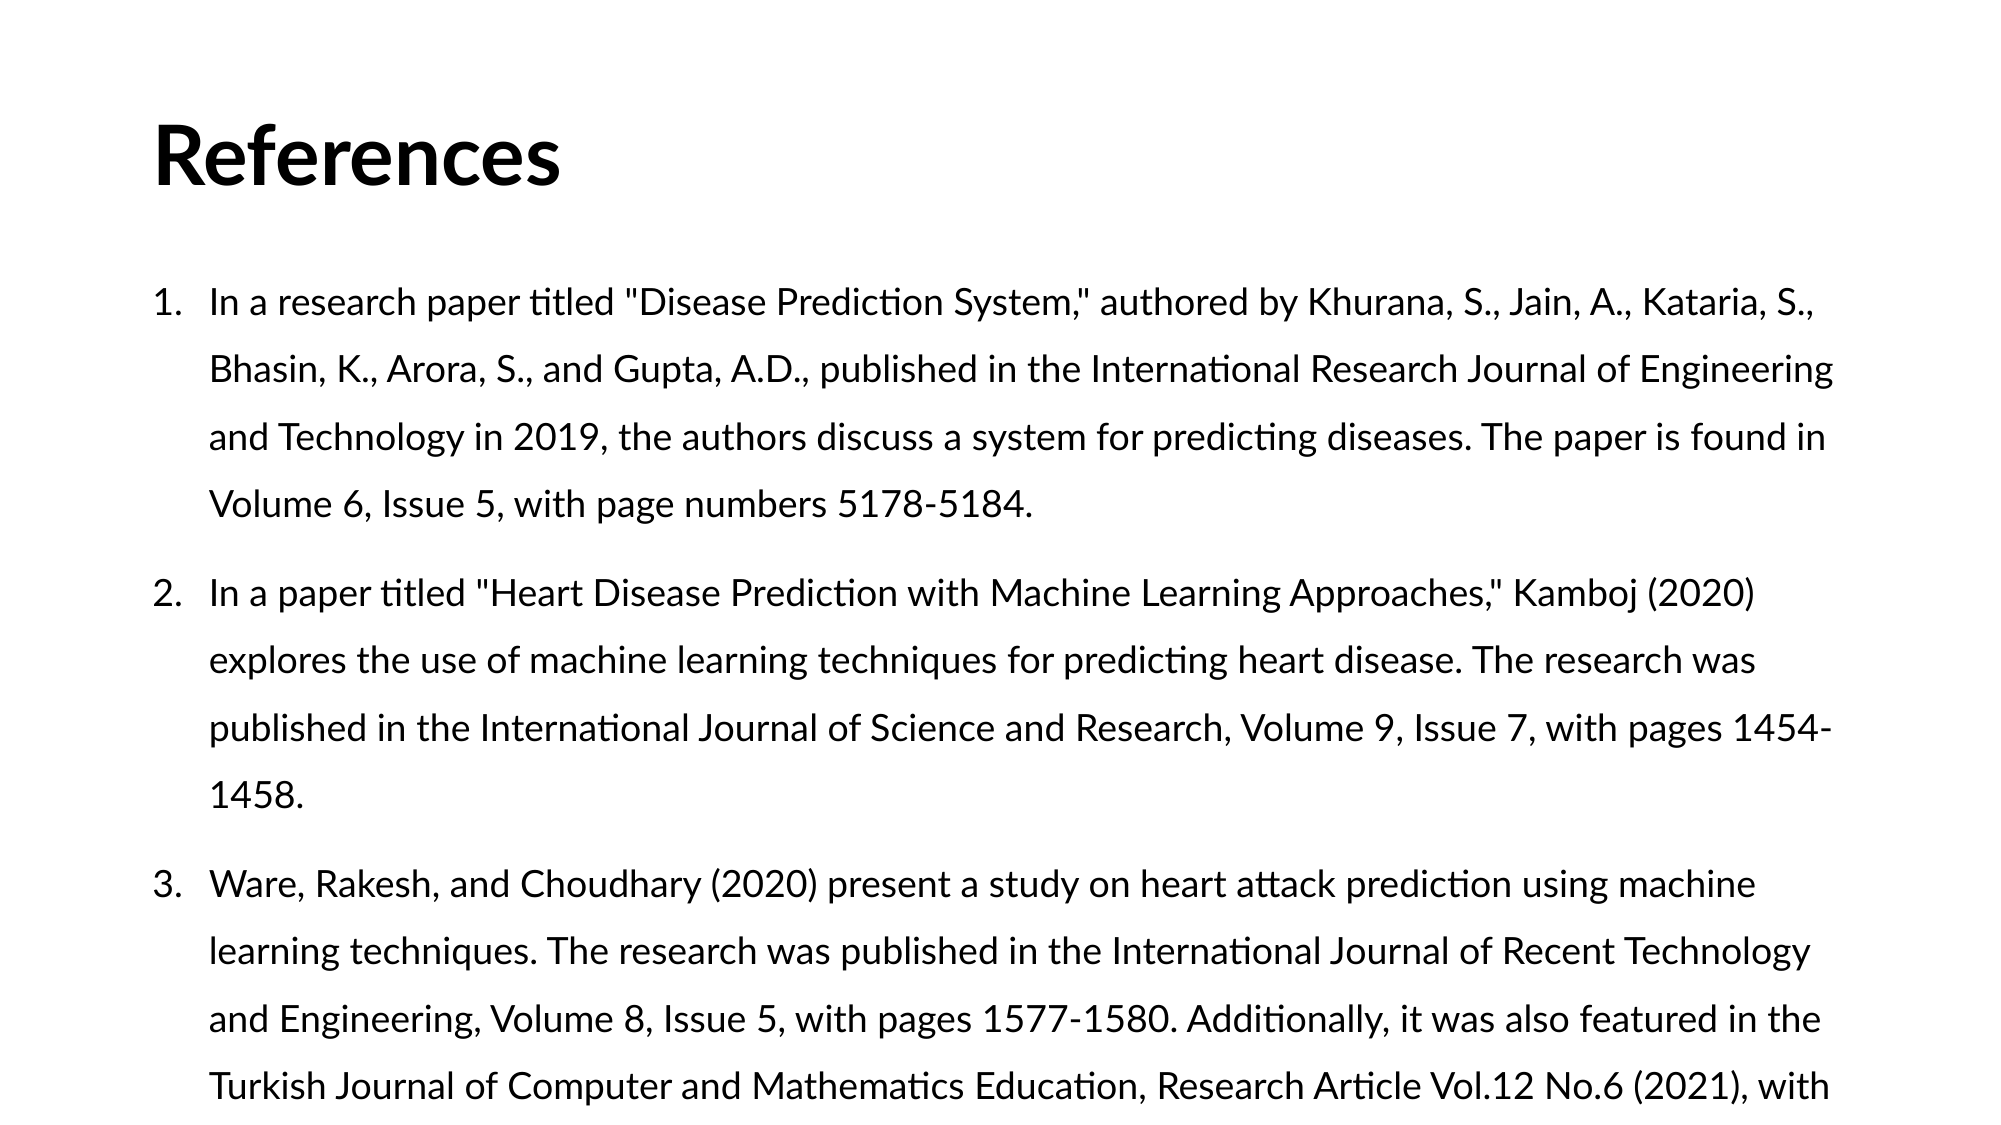

# References
In a research paper titled "Disease Prediction System," authored by Khurana, S., Jain, A., Kataria, S., Bhasin, K., Arora, S., and Gupta, A.D., published in the International Research Journal of Engineering and Technology in 2019, the authors discuss a system for predicting diseases. The paper is found in Volume 6, Issue 5, with page numbers 5178-5184.
In a paper titled "Heart Disease Prediction with Machine Learning Approaches," Kamboj (2020) explores the use of machine learning techniques for predicting heart disease. The research was published in the International Journal of Science and Research, Volume 9, Issue 7, with pages 1454-1458.
Ware, Rakesh, and Choudhary (2020) present a study on heart attack prediction using machine learning techniques. The research was published in the International Journal of Recent Technology and Engineering, Volume 8, Issue 5, with pages 1577-1580. Additionally, it was also featured in the Turkish Journal of Computer and Mathematics Education, Research Article Vol.12 No.6 (2021), with pages 4013-4023.